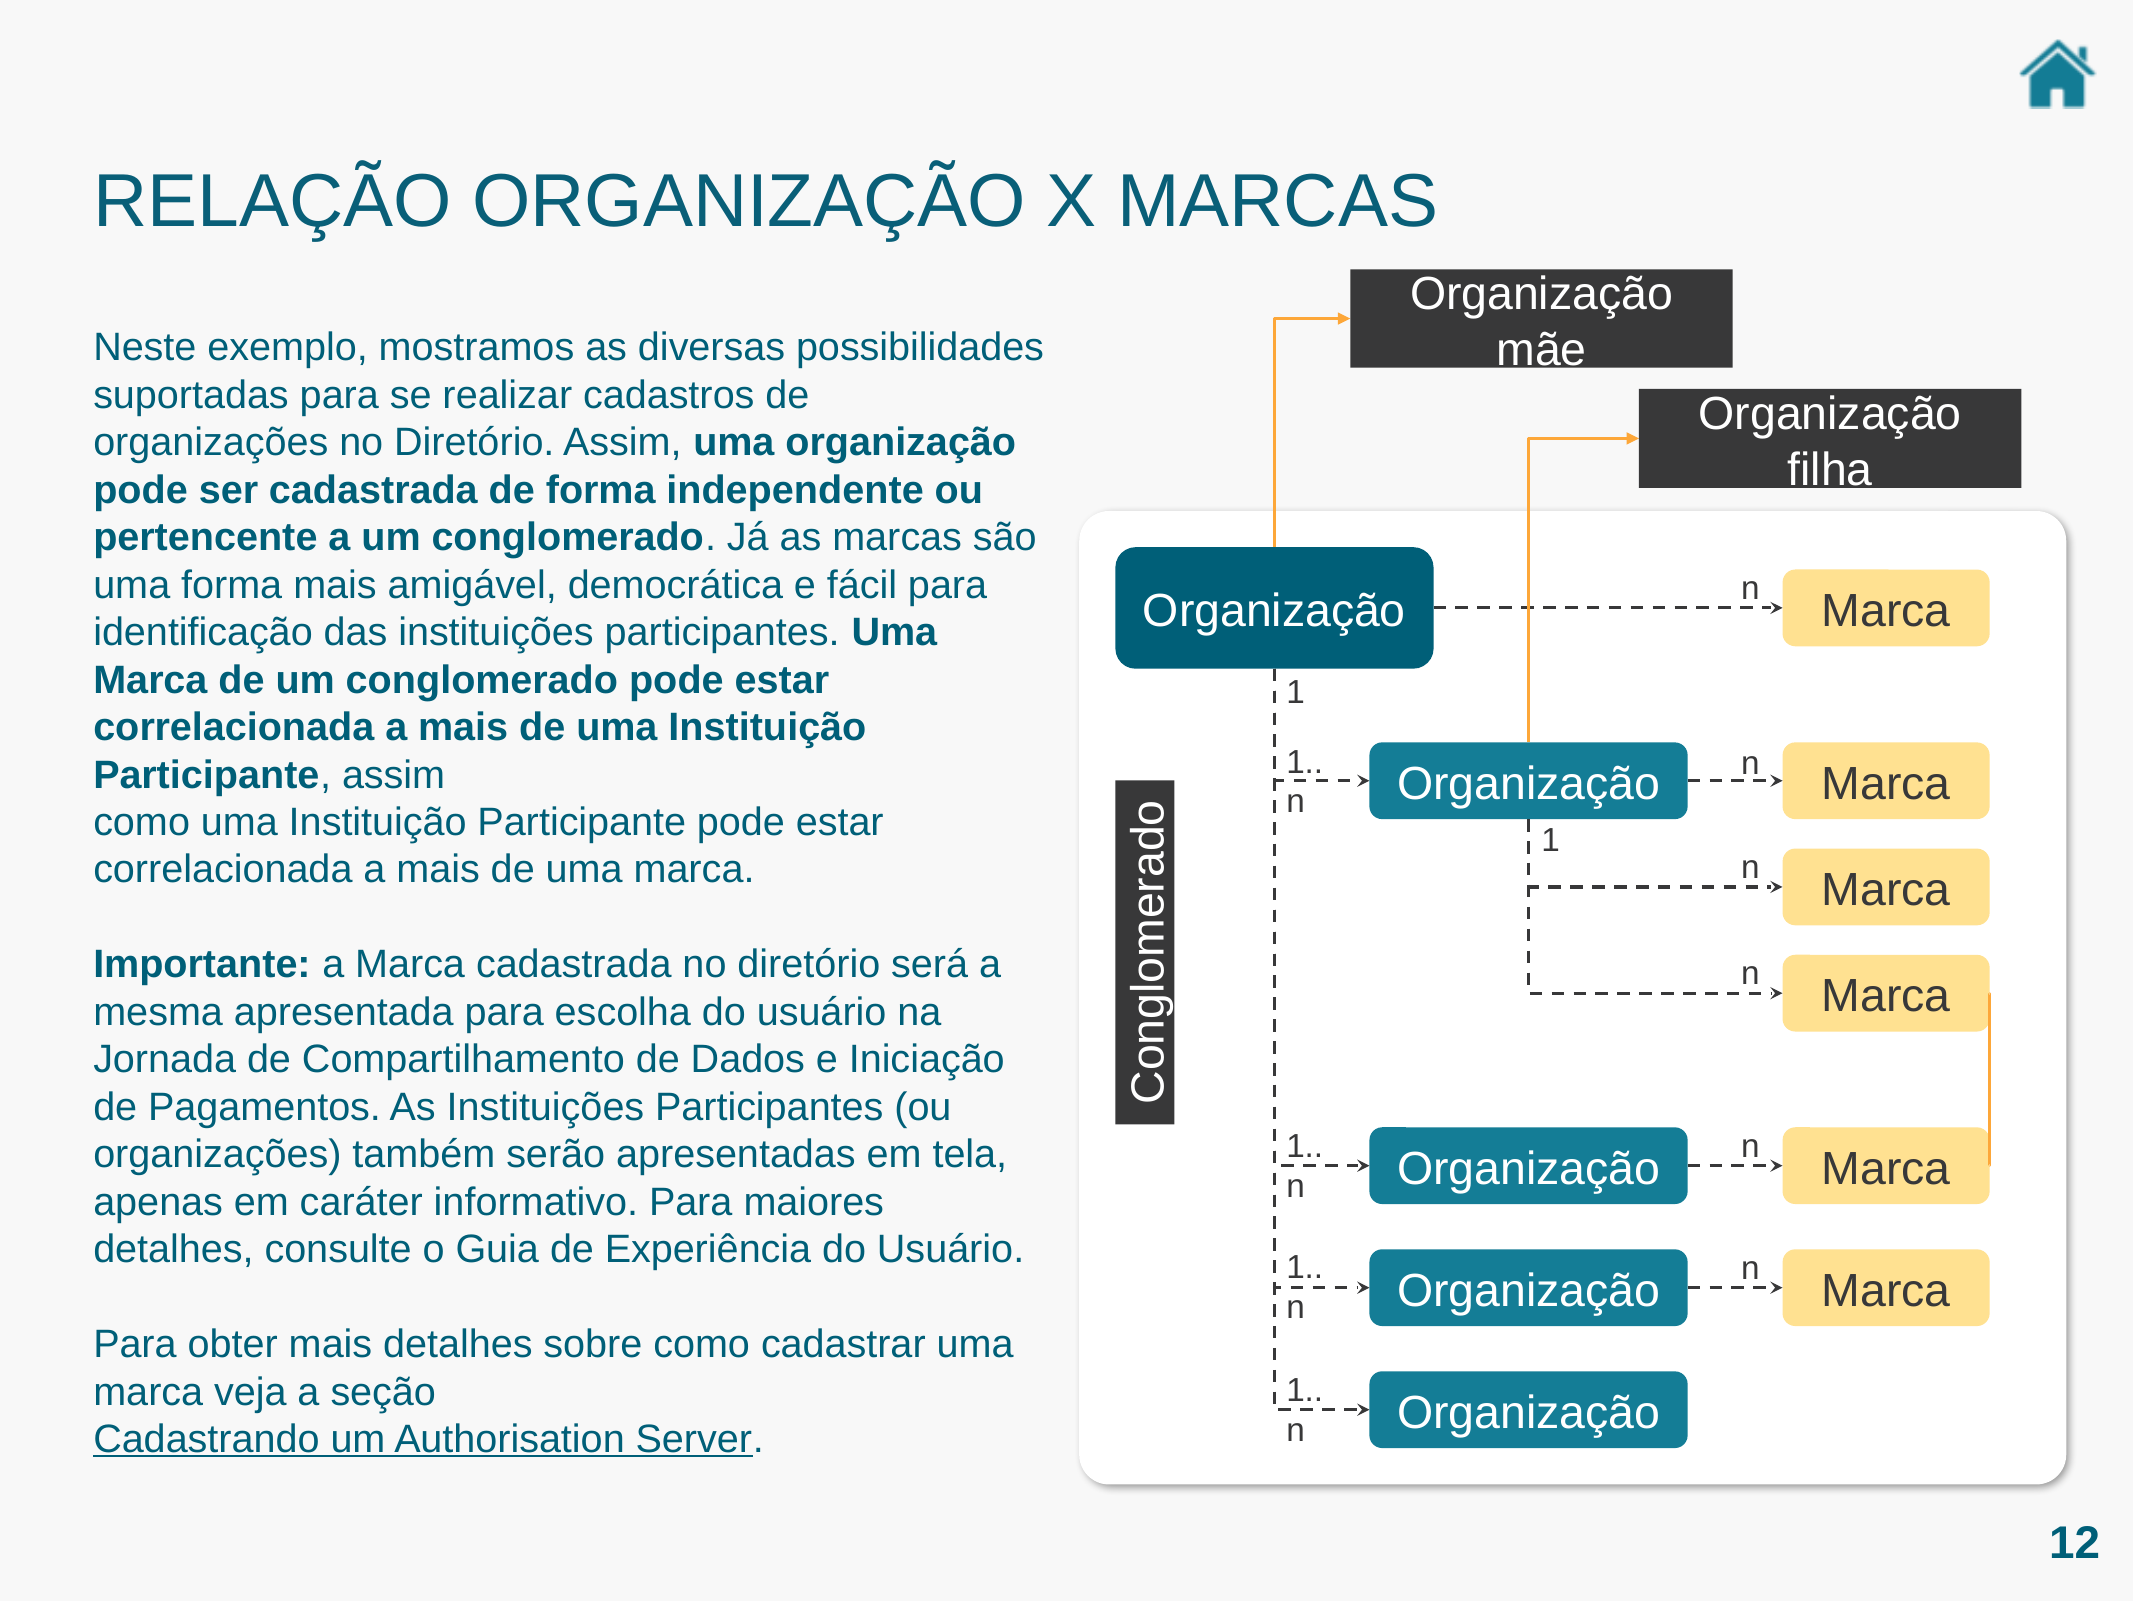

RELAÇÃO ORGANIZAÇÃO X MARCAS
Organização mãe
Organização filha

Organização
n
Marca
1
1..n
n
Organização
Marca
1
n
Marca
Conglomerado
n
Marca
1..n
n
Marca
Organização
1..n
n
Organização
Marca
1..n
Organização
Neste exemplo, mostramos as diversas possibilidades suportadas para se realizar cadastros de organizações no Diretório. Assim, uma organização pode ser cadastrada de forma independente ou pertencente a um conglomerado. Já as marcas são uma forma mais amigável, democrática e fácil para identificação das instituições participantes. Uma Marca de um conglomerado pode estar correlacionada a mais de uma Instituição Participante, assim
como uma Instituição Participante pode estar
correlacionada a mais de uma marca.

Importante: a Marca cadastrada no diretório será a mesma apresentada para escolha do usuário na Jornada de Compartilhamento de Dados e Iniciação de Pagamentos. As Instituições Participantes (ou organizações) também serão apresentadas em tela, apenas em caráter informativo. Para maiores detalhes, consulte o Guia de Experiência do Usuário.

Para obter mais detalhes sobre como cadastrar uma marca veja a seção Cadastrando um Authorisation Server.
12